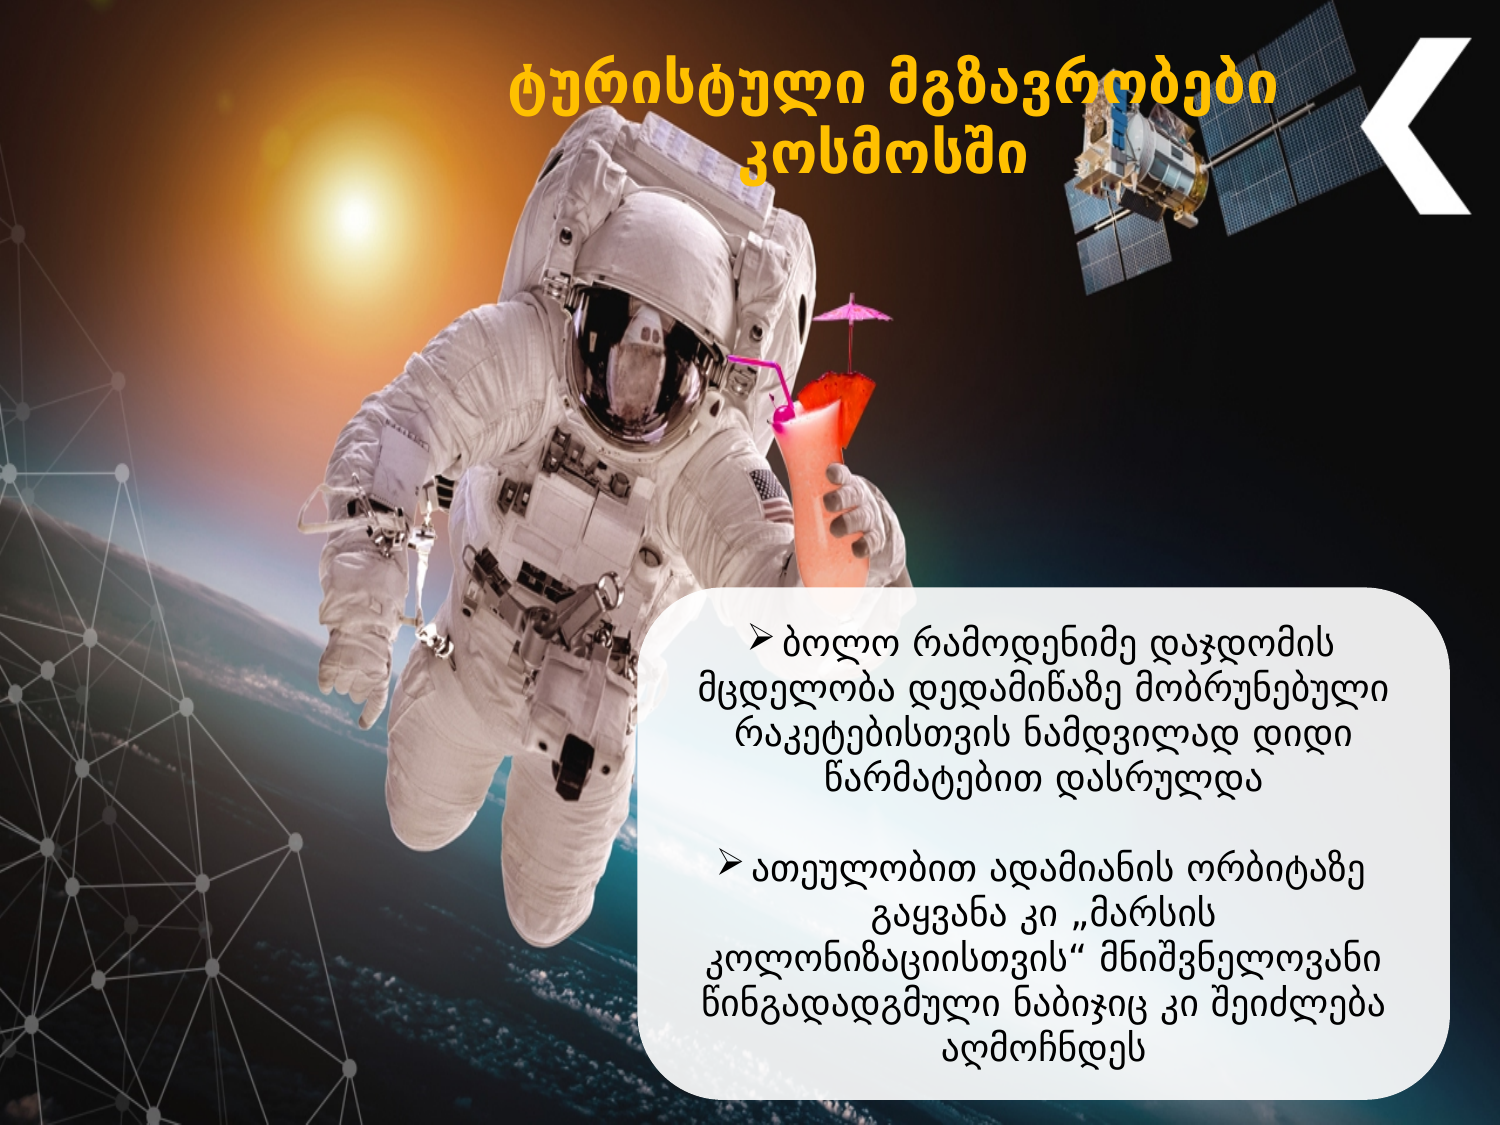

ტურისტული მგზავრობები კოსმოსში
ბოლო რამოდენიმე დაჯდომის მცდელობა დედამიწაზე მობრუნებული რაკეტებისთვის ნამდვილად დიდი წარმატებით დასრულდა

ათეულობით ადამიანის ორბიტაზე გაყვანა კი „მარსის კოლონიზაციისთვის“ მნიშვნელოვანი წინგადადგმული ნაბიჯიც კი შეიძლება აღმოჩნდეს